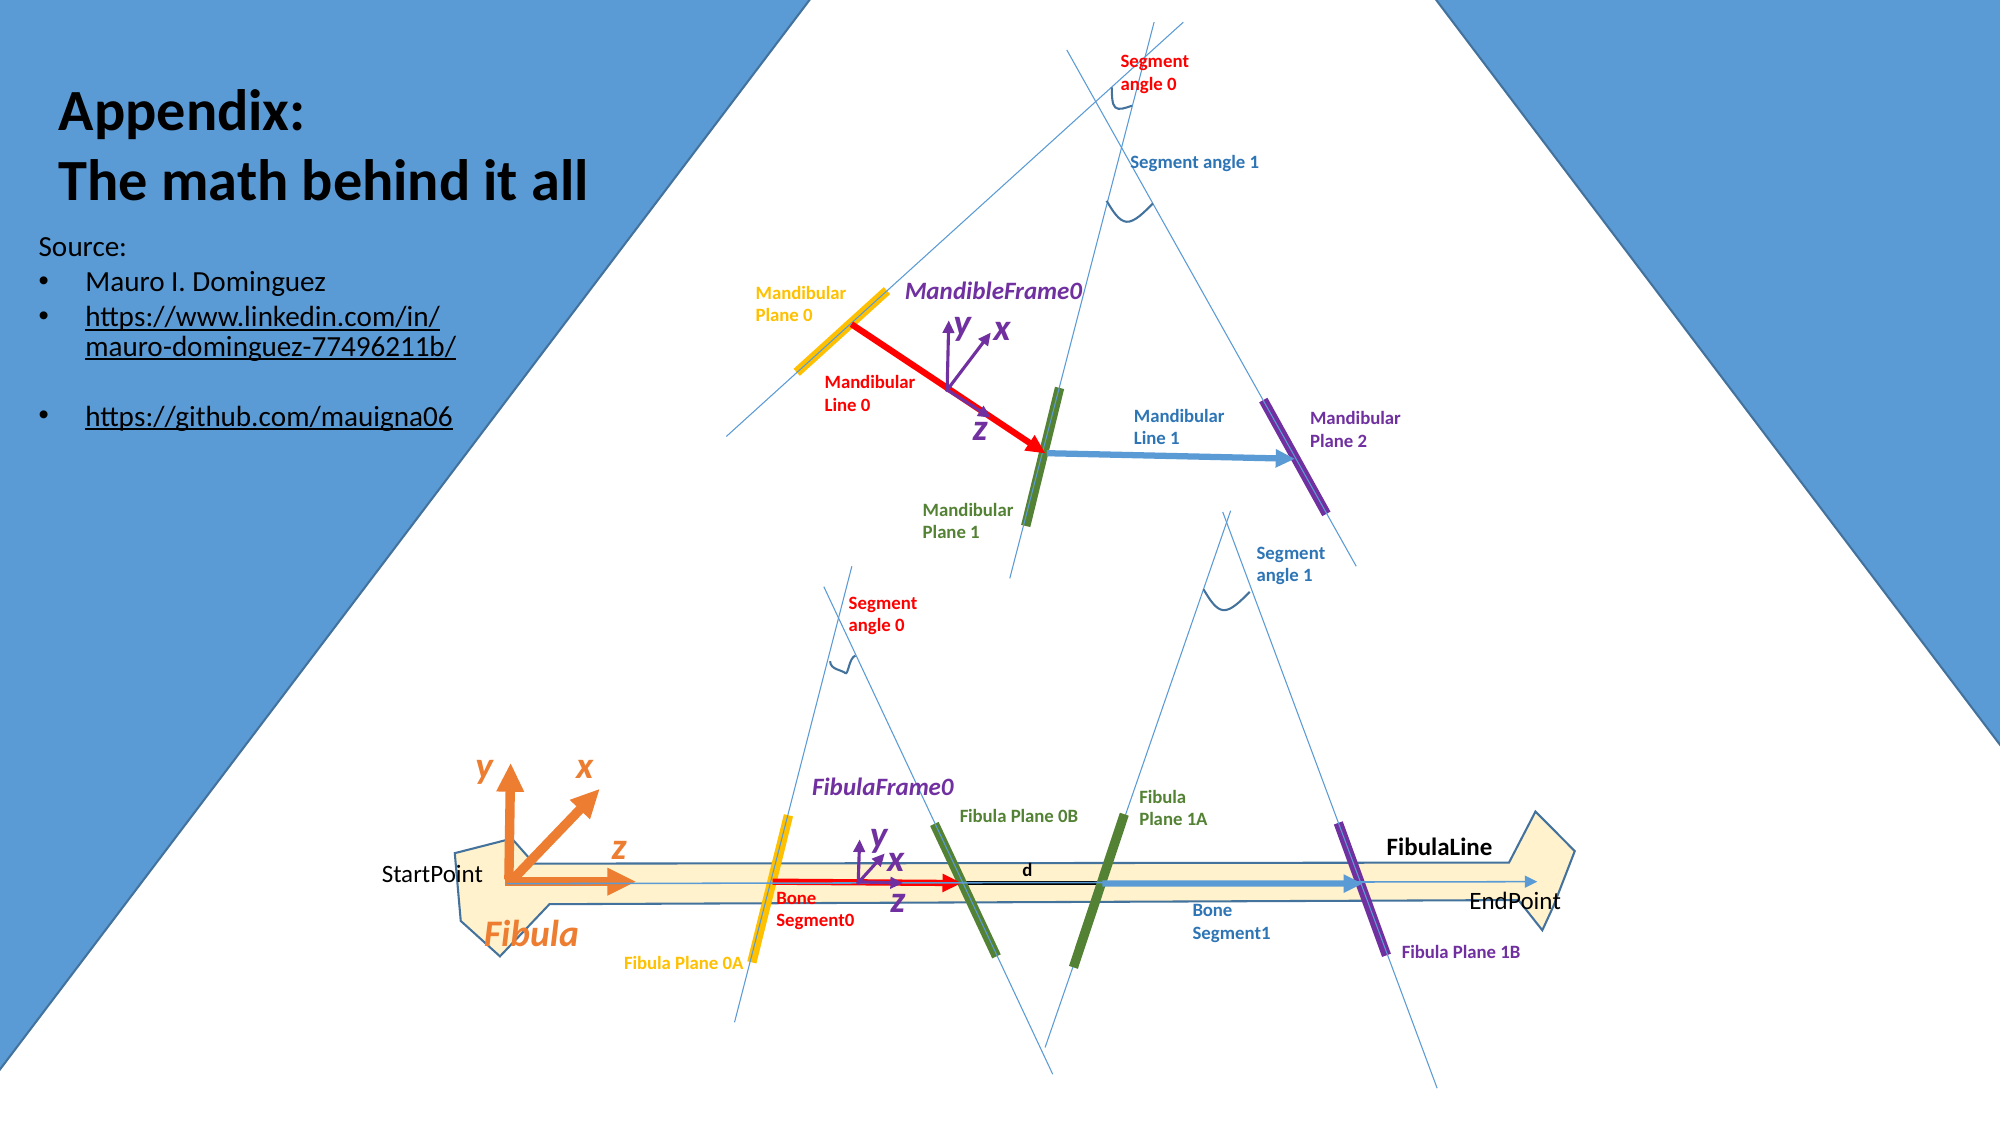

Segment angle 0
Appendix:
The math behind it all

Segment angle 1

Source:
Mauro I. Dominguez
https://www.linkedin.com/in/mauro-dominguez-77496211b/
https://github.com/mauigna06

MandibleFrame0
Mandibular
Plane 0
y
x
Mandibular
Line 0
z
Mandibular
Line 1
Mandibular
Plane 2
Mandibular
Plane 1
Segment
angle 1
Segment angle 0

y
x
z
Fibula
FibulaFrame0
Fibula Plane 1A
Fibula Plane 0B
y

FibulaLine
x
StartPoint
d
z
EndPoint
Bone Segment0
Bone Segment1
Fibula Plane 1B
Fibula Plane 0A